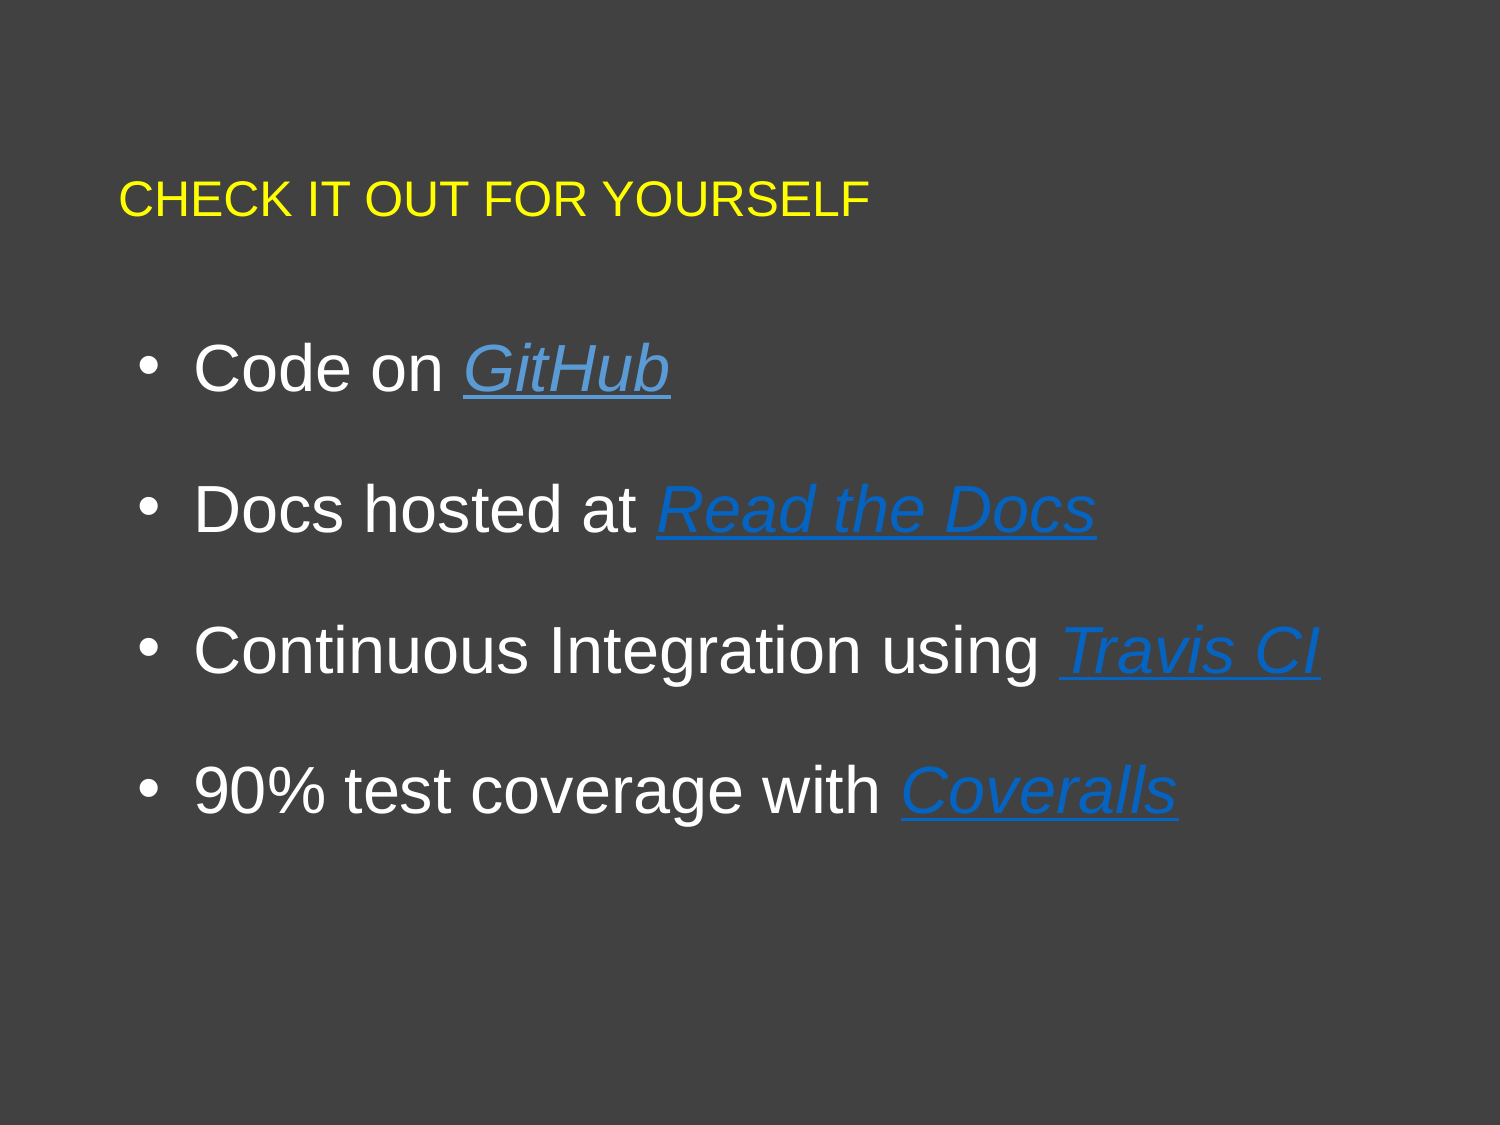

CHECK IT OUT FOR YOURSELF
Code on GitHub
Docs hosted at Read the Docs
Continuous Integration using Travis CI
90% test coverage with Coveralls